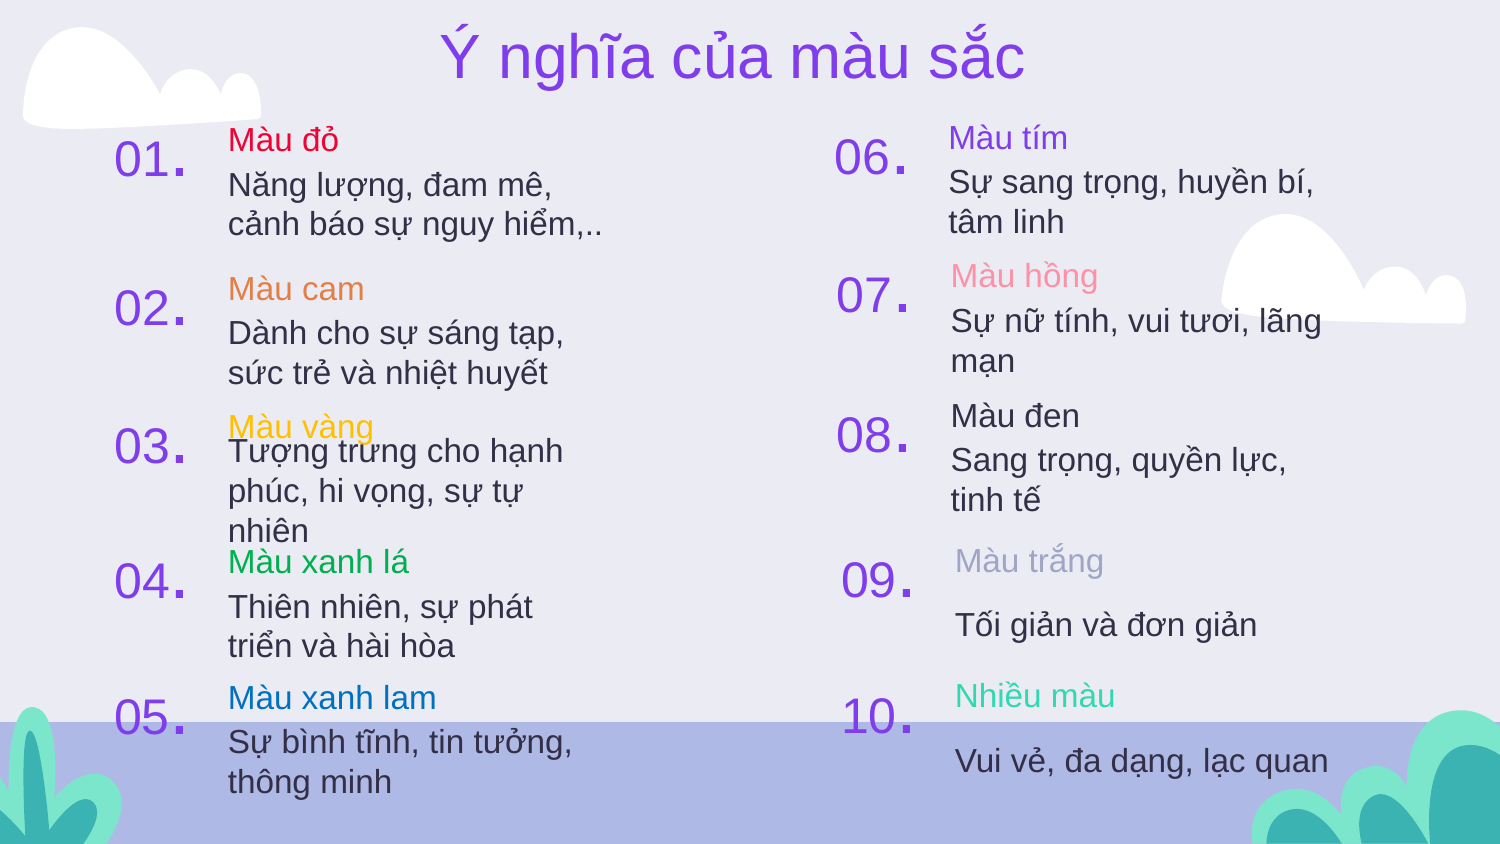

Ý nghĩa của màu sắc
06.
Màu tím
01.
Màu đỏ
Sự sang trọng, huyền bí, tâm linh
Năng lượng, đam mê, cảnh báo sự nguy hiểm,..
07.
Màu hồng
02.
Màu cam
Sự nữ tính, vui tươi, lãng mạn
Dành cho sự sáng tạp, sức trẻ và nhiệt huyết
08.
Màu đen
# 03.
Màu vàng
Sang trọng, quyền lực, tinh tế
Tượng trưng cho hạnh phúc, hi vọng, sự tự nhiên
09.
Màu trắng
04.
Màu xanh lá
Tối giản và đơn giản
Thiên nhiên, sự phát triển và hài hòa
10.
Nhiều màu
05.
Màu xanh lam
Vui vẻ, đa dạng, lạc quan
Sự bình tĩnh, tin tưởng, thông minh